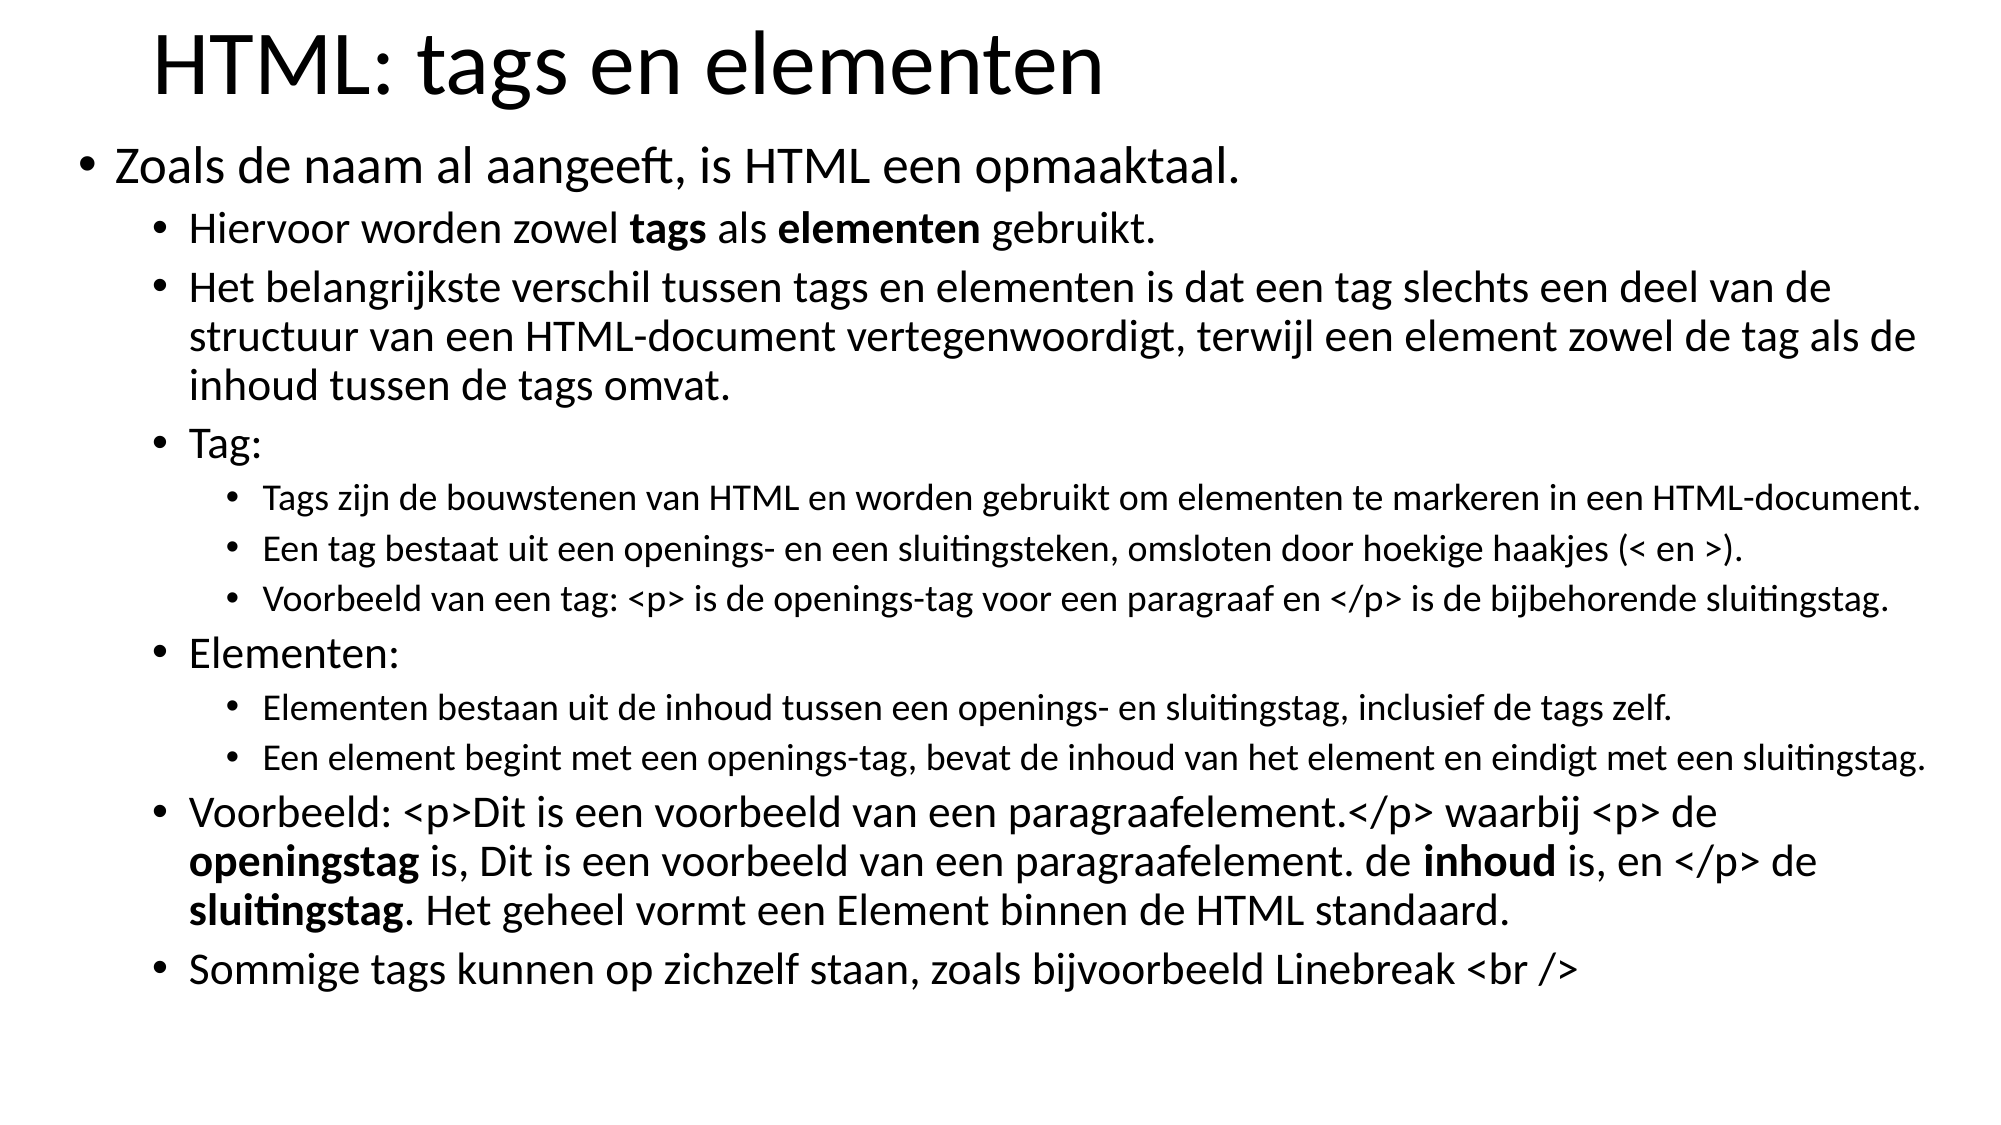

# HTML: tags en elementen
Zoals de naam al aangeeft, is HTML een opmaaktaal.
Hiervoor worden zowel tags als elementen gebruikt.
Het belangrijkste verschil tussen tags en elementen is dat een tag slechts een deel van de structuur van een HTML-document vertegenwoordigt, terwijl een element zowel de tag als de inhoud tussen de tags omvat.
Tag:
Tags zijn de bouwstenen van HTML en worden gebruikt om elementen te markeren in een HTML-document.
Een tag bestaat uit een openings- en een sluitingsteken, omsloten door hoekige haakjes (< en >).
Voorbeeld van een tag: <p> is de openings-tag voor een paragraaf en </p> is de bijbehorende sluitingstag.
Elementen:
Elementen bestaan uit de inhoud tussen een openings- en sluitingstag, inclusief de tags zelf.
Een element begint met een openings-tag, bevat de inhoud van het element en eindigt met een sluitingstag.
Voorbeeld: <p>Dit is een voorbeeld van een paragraafelement.</p> waarbij <p> de openingstag is, Dit is een voorbeeld van een paragraafelement. de inhoud is, en </p> de sluitingstag. Het geheel vormt een Element binnen de HTML standaard.
Sommige tags kunnen op zichzelf staan, zoals bijvoorbeeld Linebreak <br />